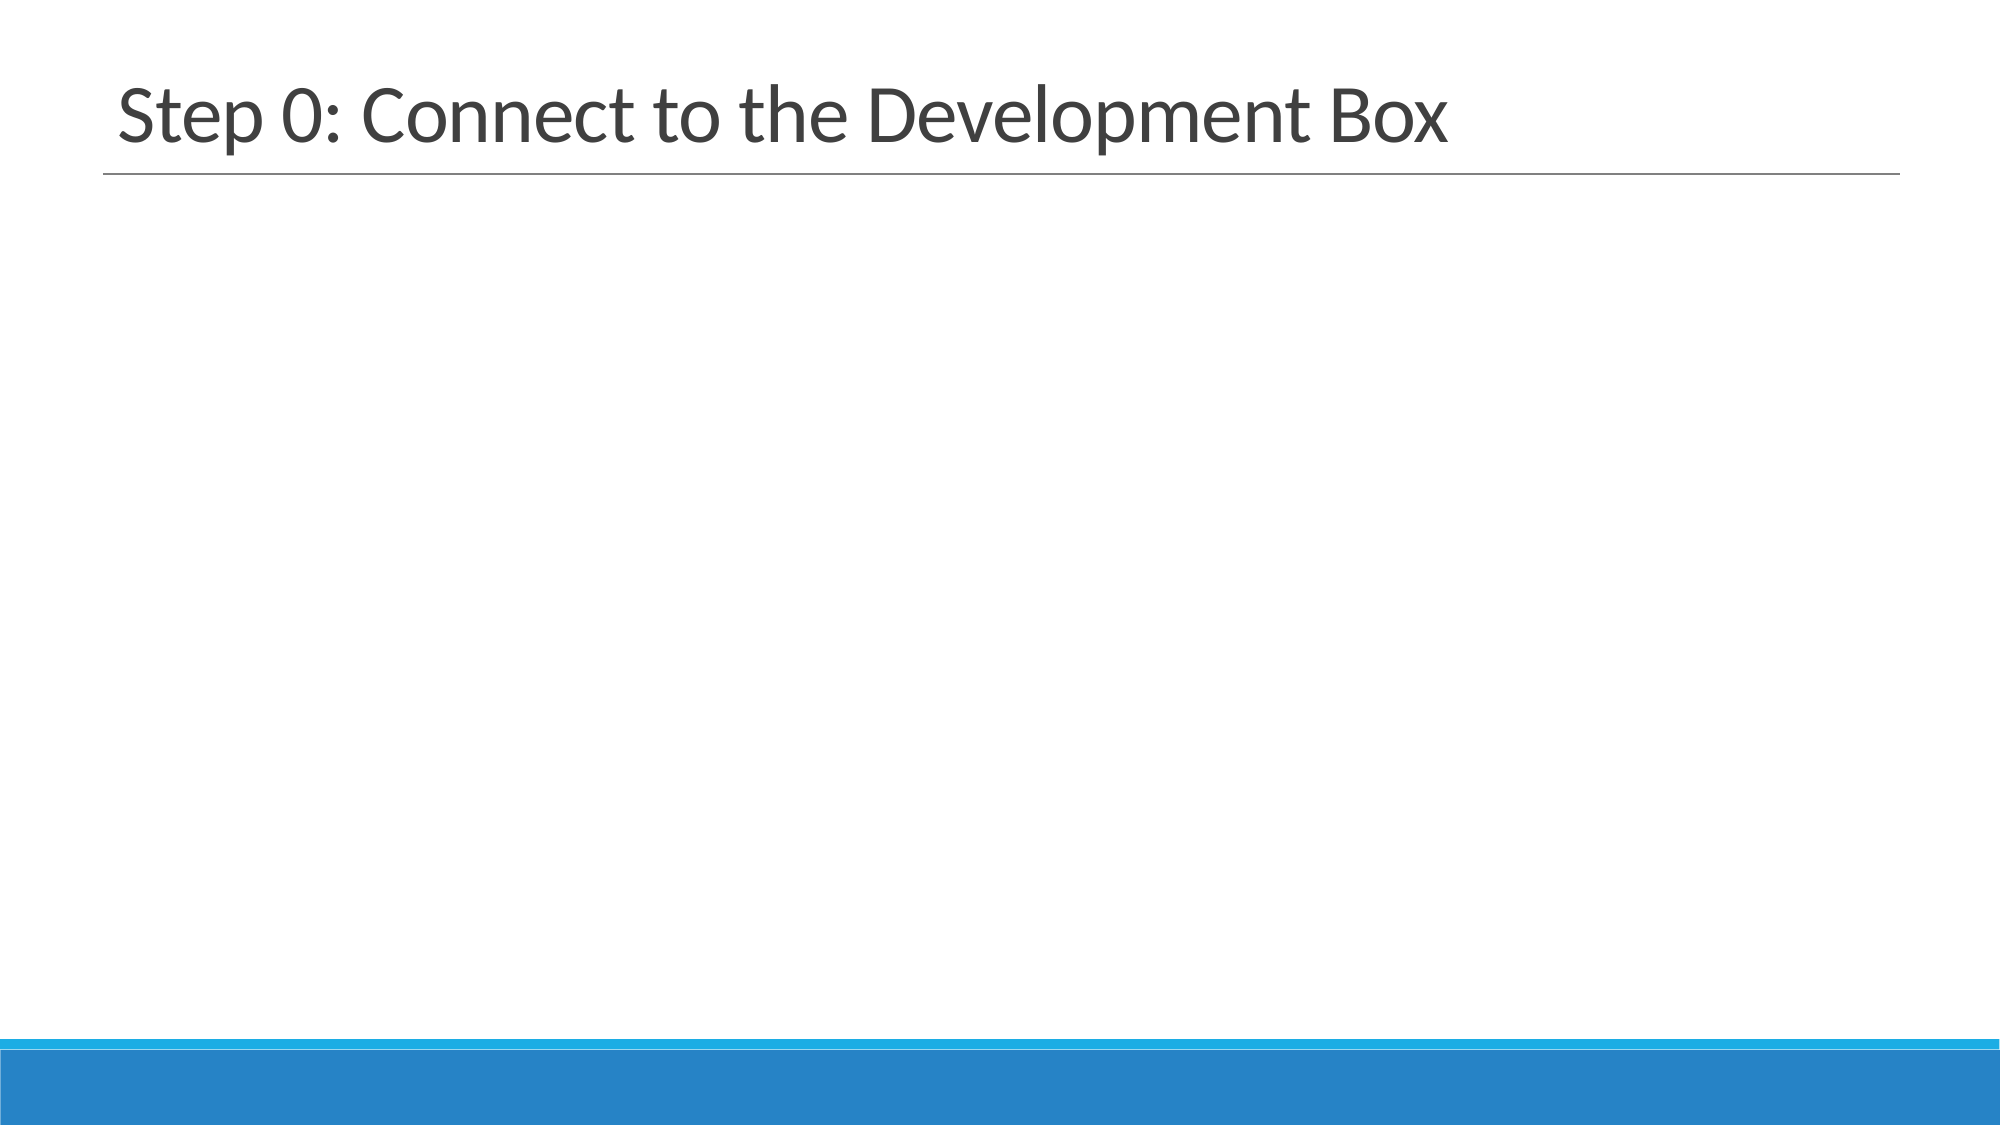

# Step 0: Connect to the Development Box